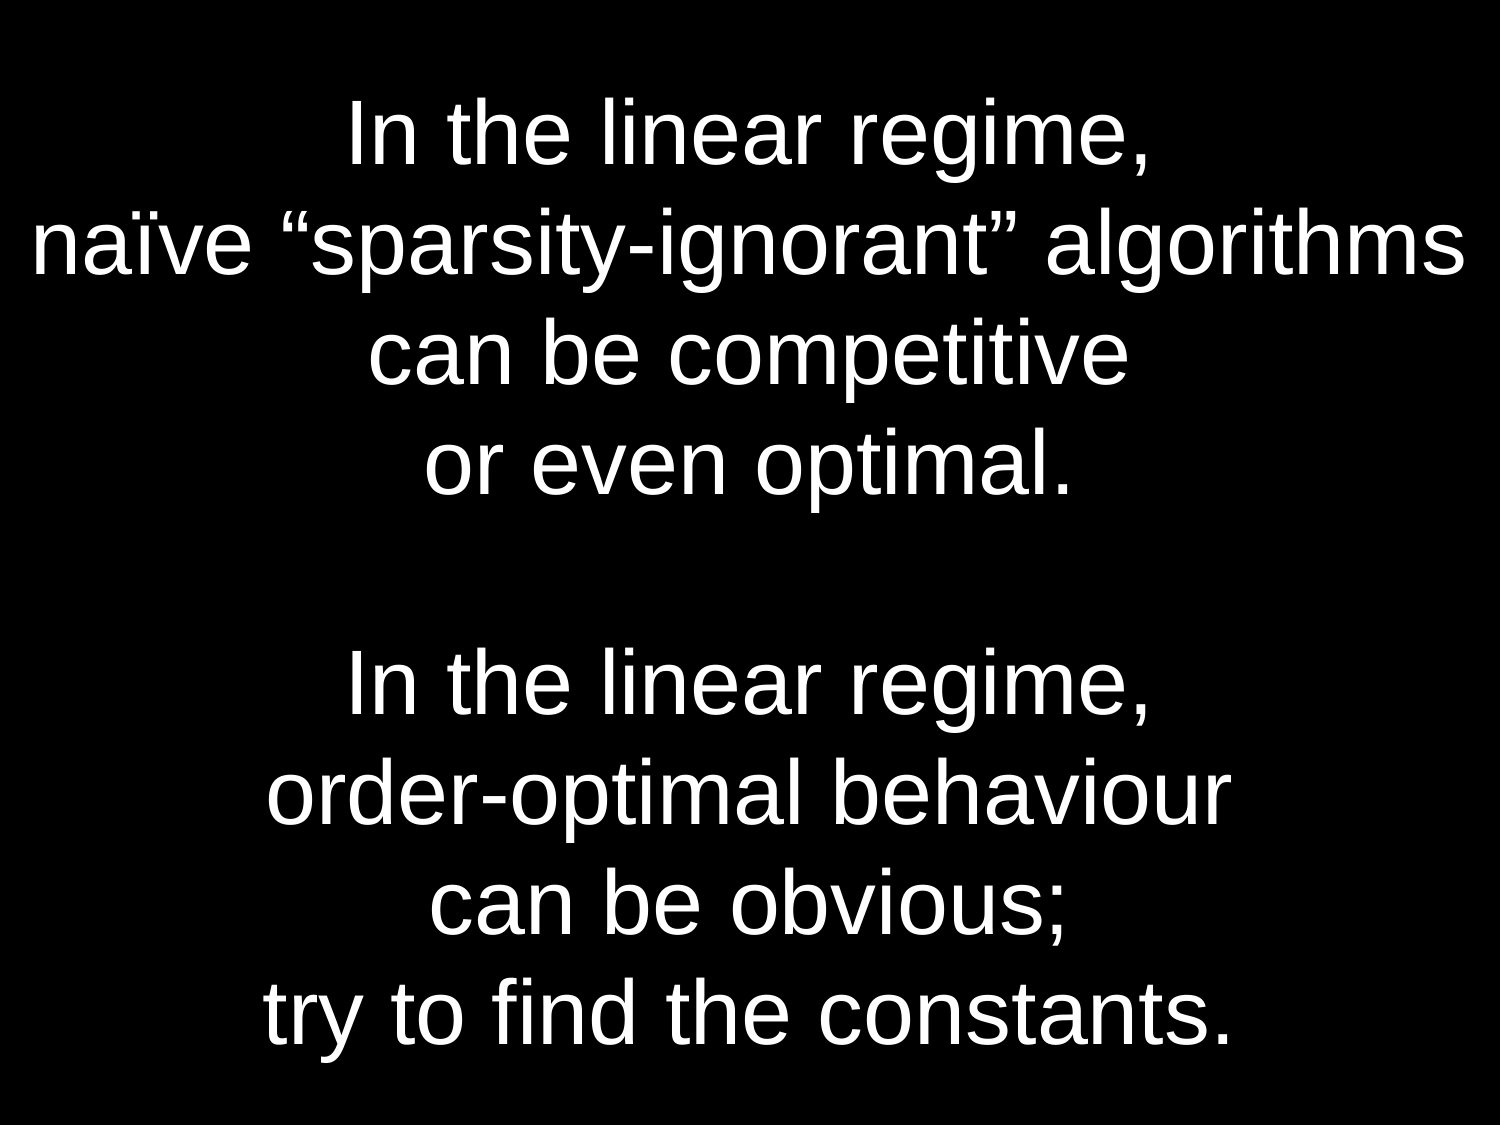

In the linear regime,
naïve “sparsity-ignorant” algorithms
can be competitive
or even optimal.
In the linear regime,
order-optimal behaviour
can be obvious;
try to find the constants.